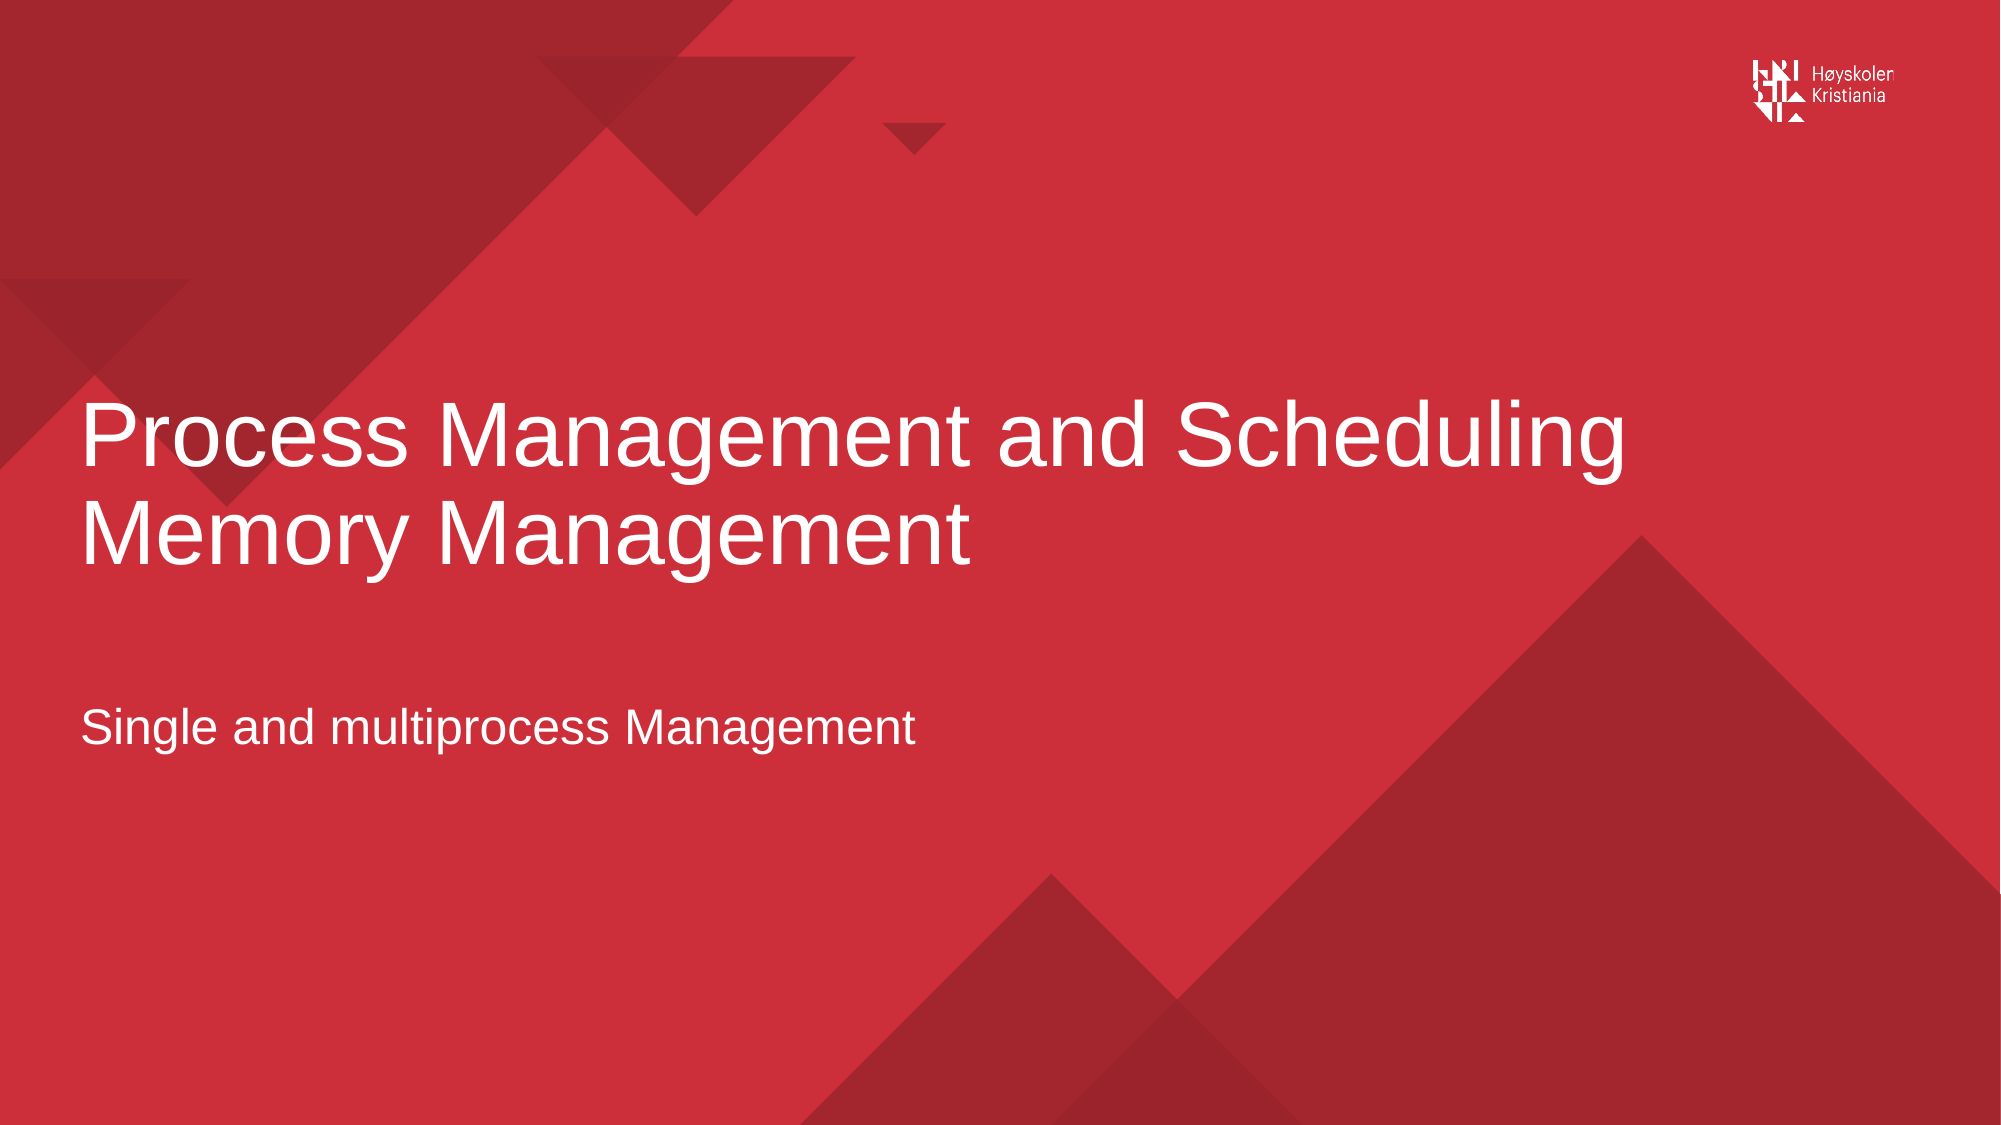

# Process Management and Scheduling Memory Management
Single and multiprocess Management